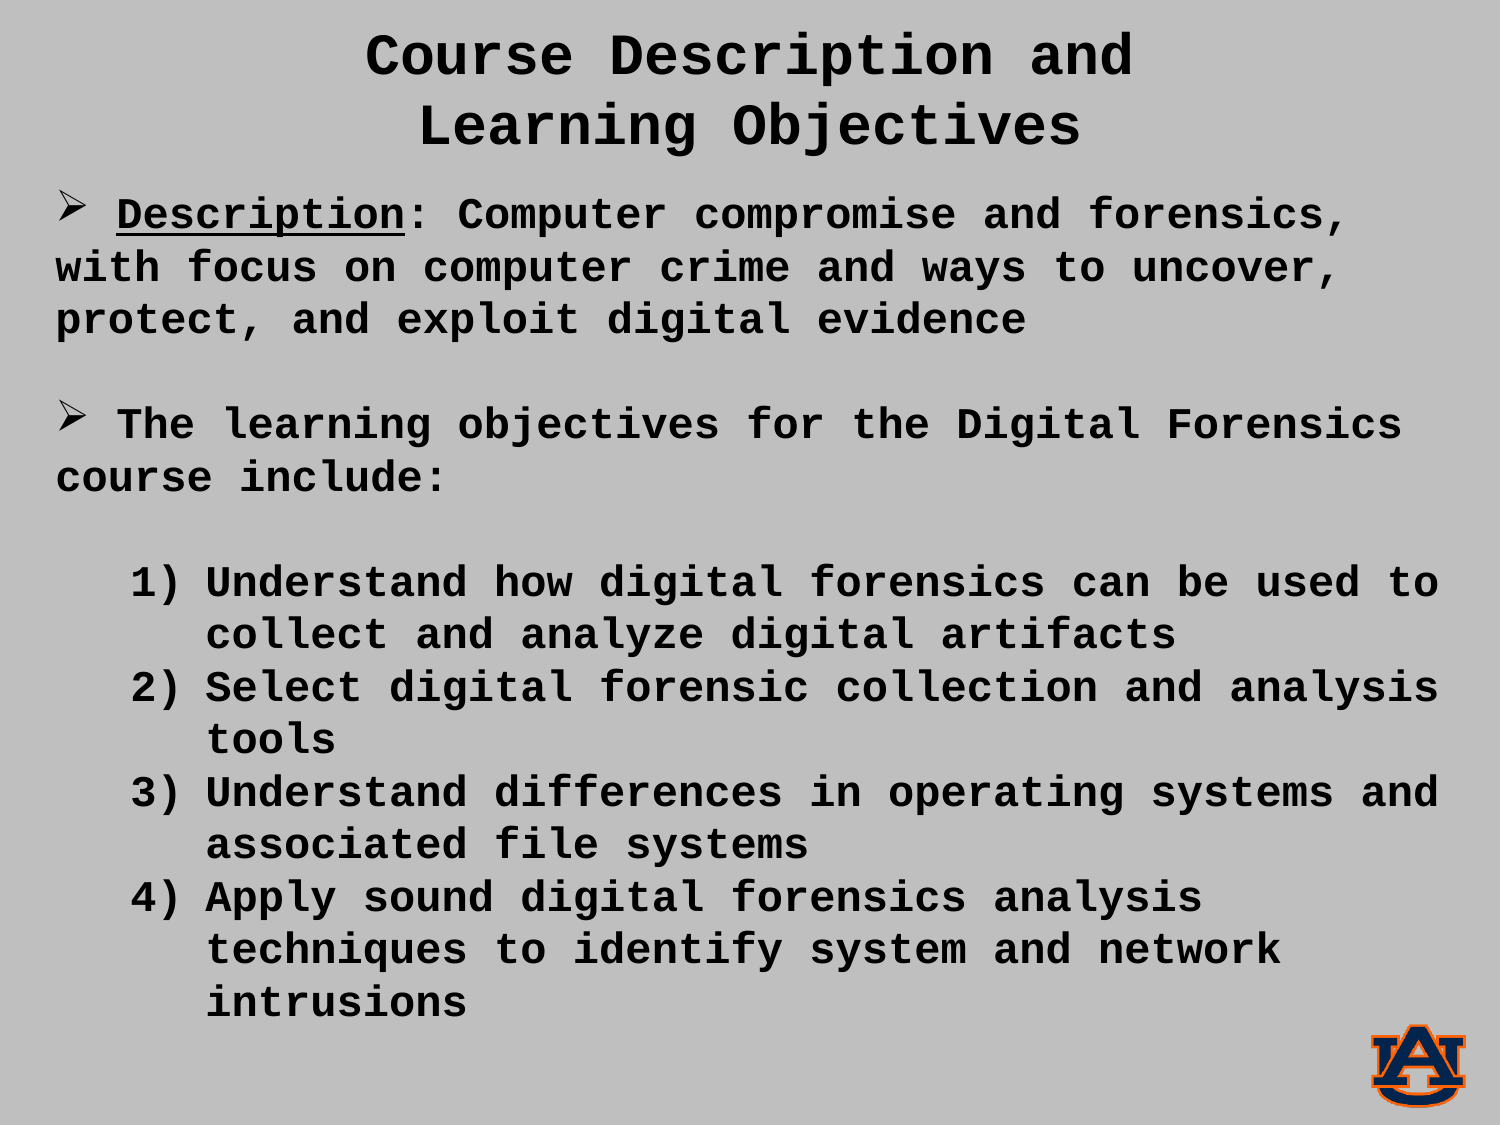

Course Description and Learning Objectives
 Description: Computer compromise and forensics, with focus on computer crime and ways to uncover, protect, and exploit digital evidence

 The learning objectives for the Digital Forensics course include:

Understand how digital forensics can be used to collect and analyze digital artifacts
Select digital forensic collection and analysis tools
Understand differences in operating systems and associated file systems
Apply sound digital forensics analysis techniques to identify system and network intrusions